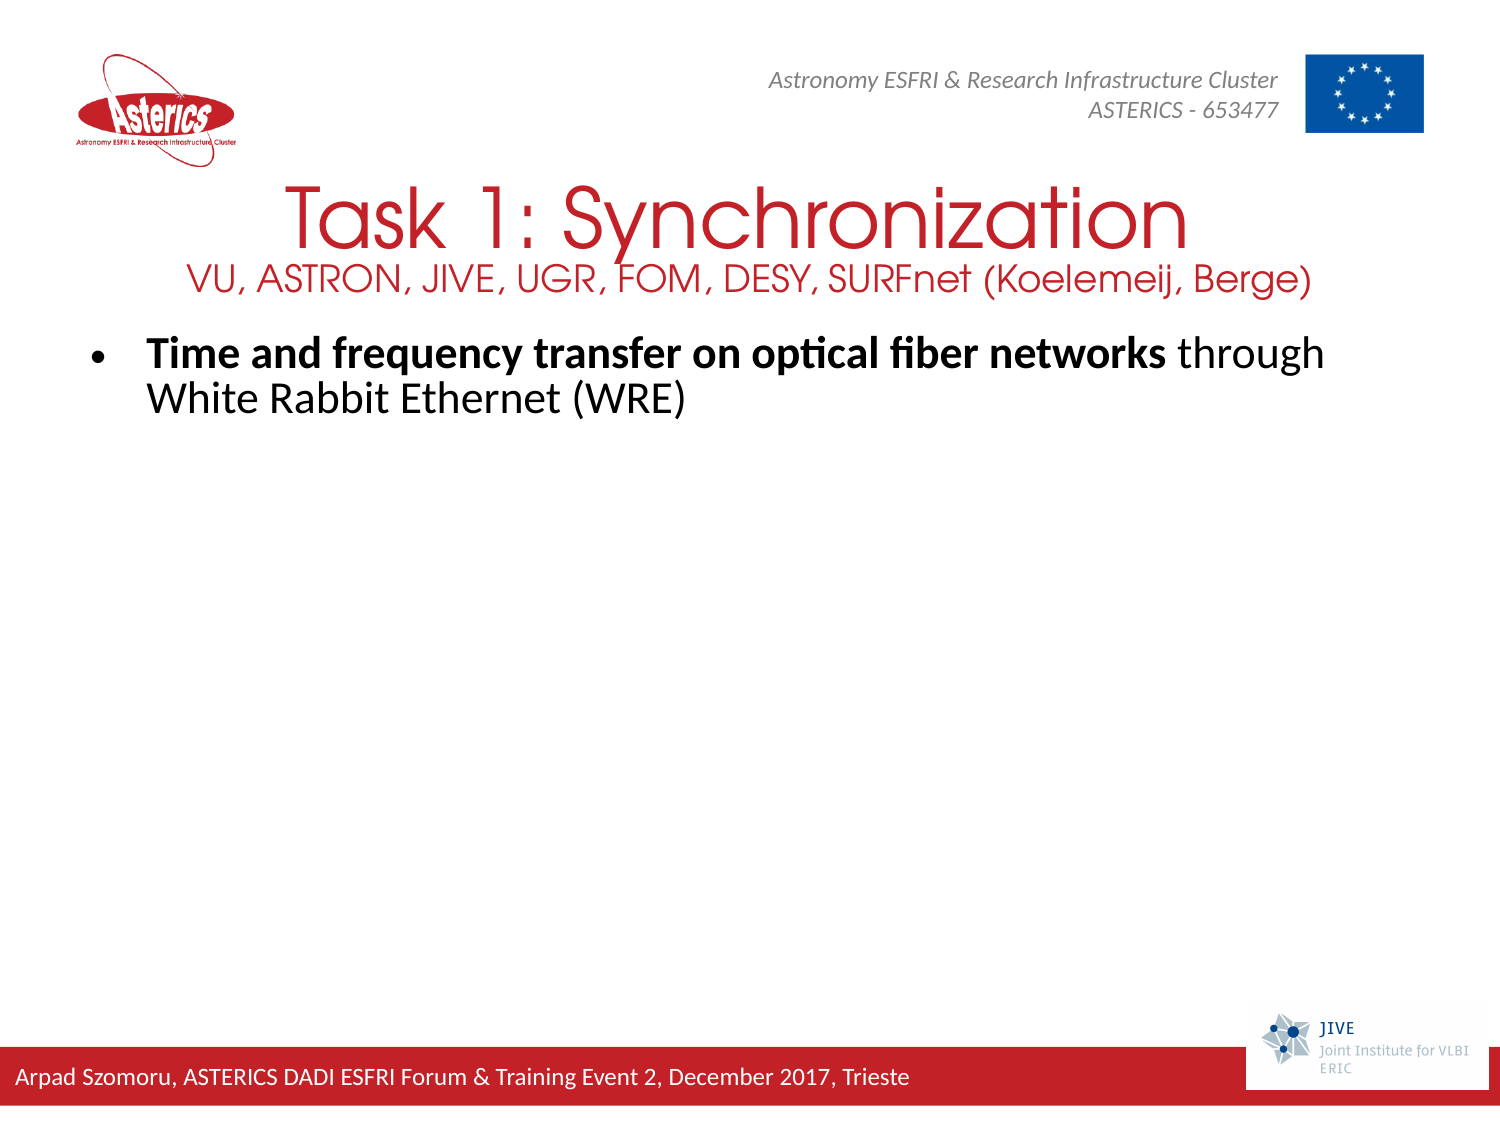

# Task 1: Synchronization VU, ASTRON, JIVE, UGR, FOM, DESY, SURFnet (Koelemeij, Berge)
Time and frequency transfer on optical fiber networks through White Rabbit Ethernet (WRE)

Arpad Szomoru, ASTERICS DADI ESFRI Forum & Training Event 2, December 2017, Trieste